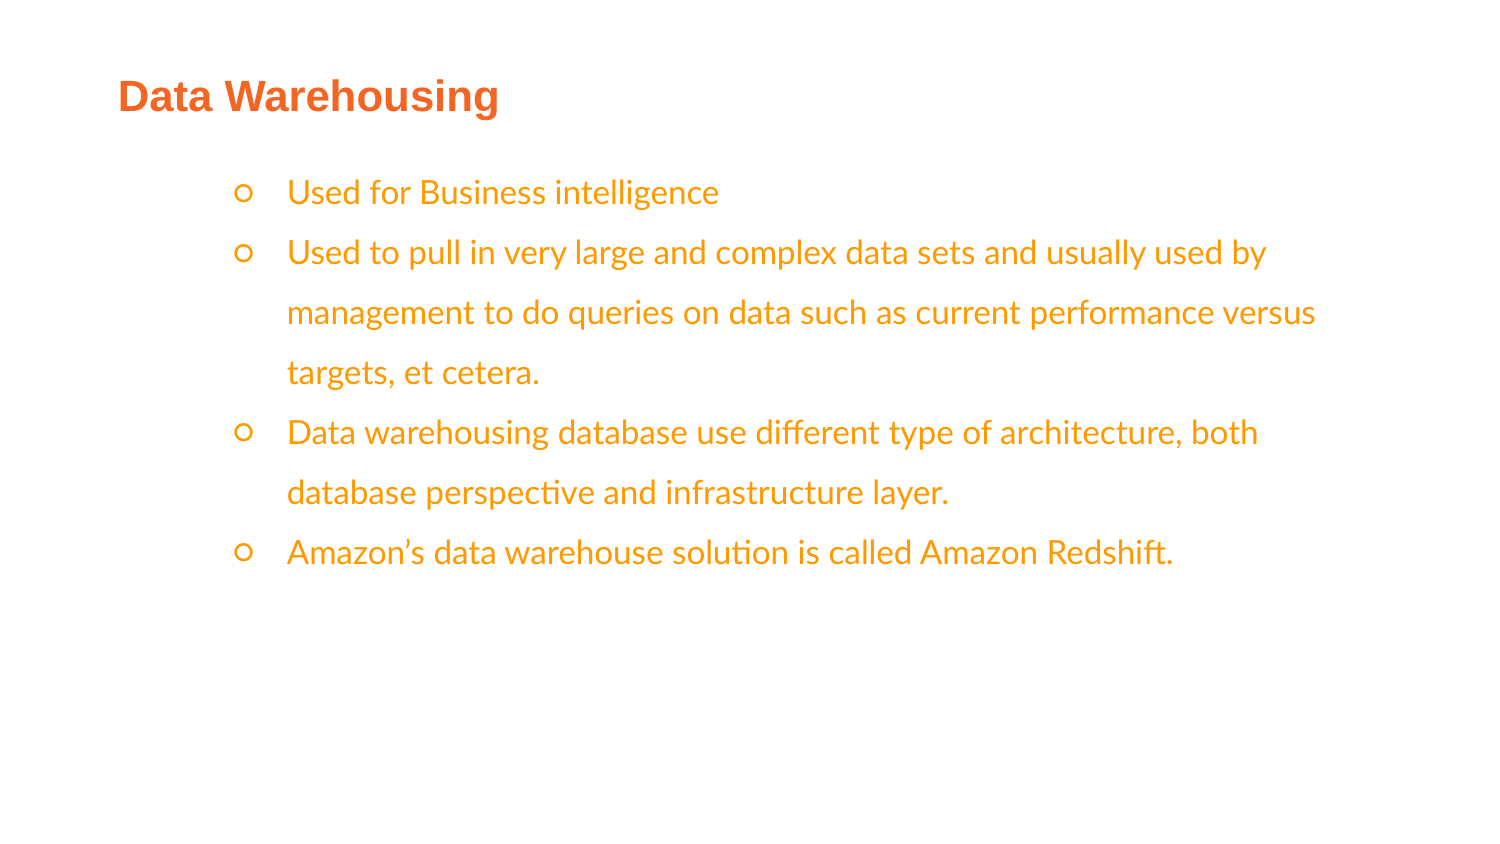

Data Warehousing
Used for Business intelligence
Used to pull in very large and complex data sets and usually used by management to do queries on data such as current performance versus targets, et cetera.
Data warehousing database use different type of architecture, both database perspective and infrastructure layer.
Amazon’s data warehouse solution is called Amazon Redshift.